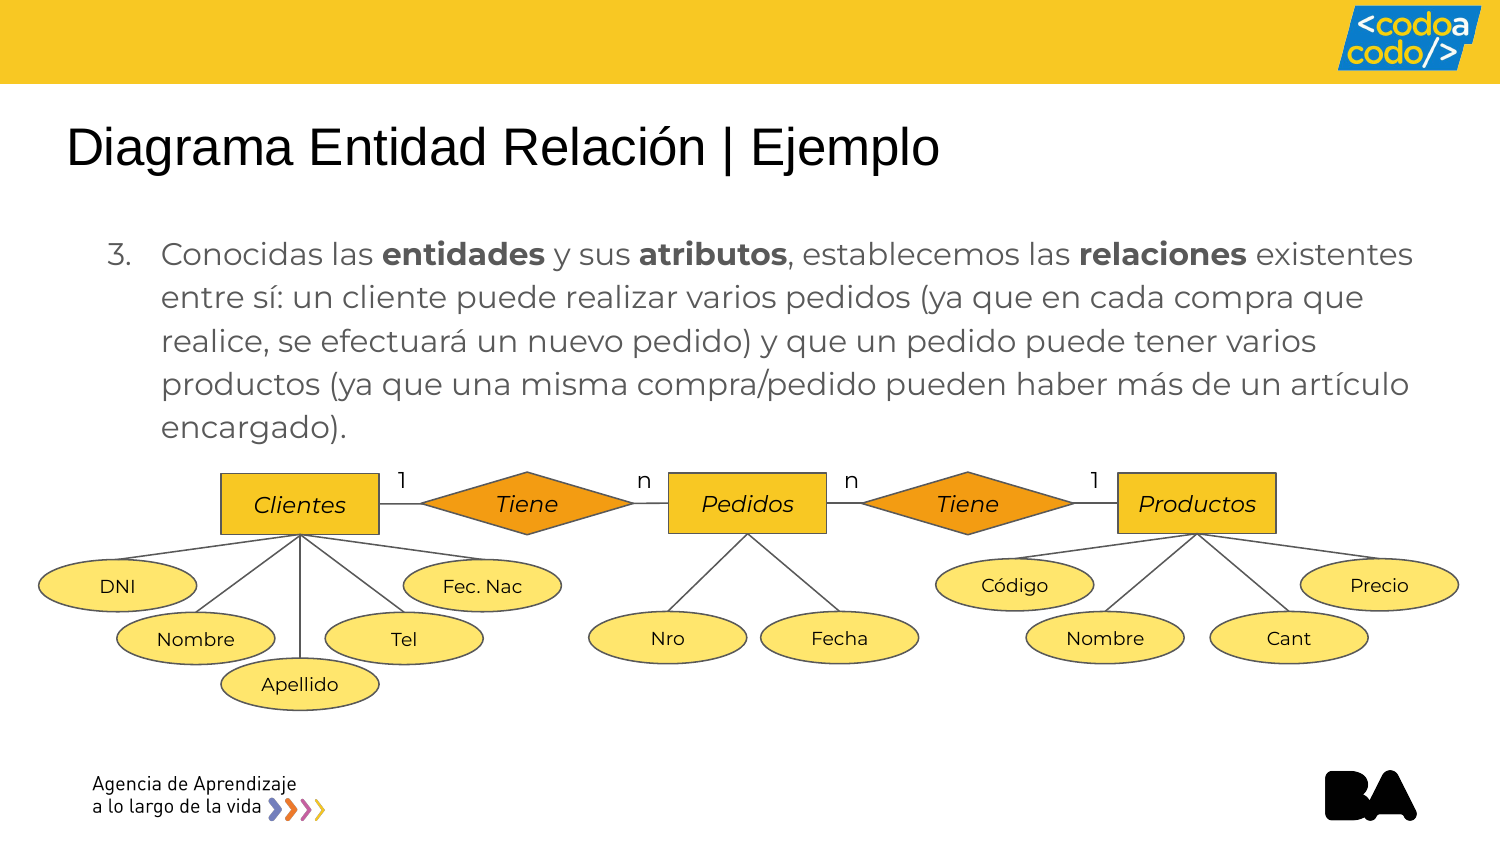

# Diagrama Entidad Relación | Ejemplo
Conocidas las entidades y sus atributos, establecemos las relaciones existentes entre sí: un cliente puede realizar varios pedidos (ya que en cada compra que realice, se efectuará un nuevo pedido) y que un pedido puede tener varios productos (ya que una misma compra/pedido pueden haber más de un artículo encargado).

1
n
n
1
Tiene
Tiene
Pedidos
Nro
Fecha
Productos
Código
Precio
Nombre
Cant
Clientes
DNI
Fec. Nac
Nombre
Tel
Apellido